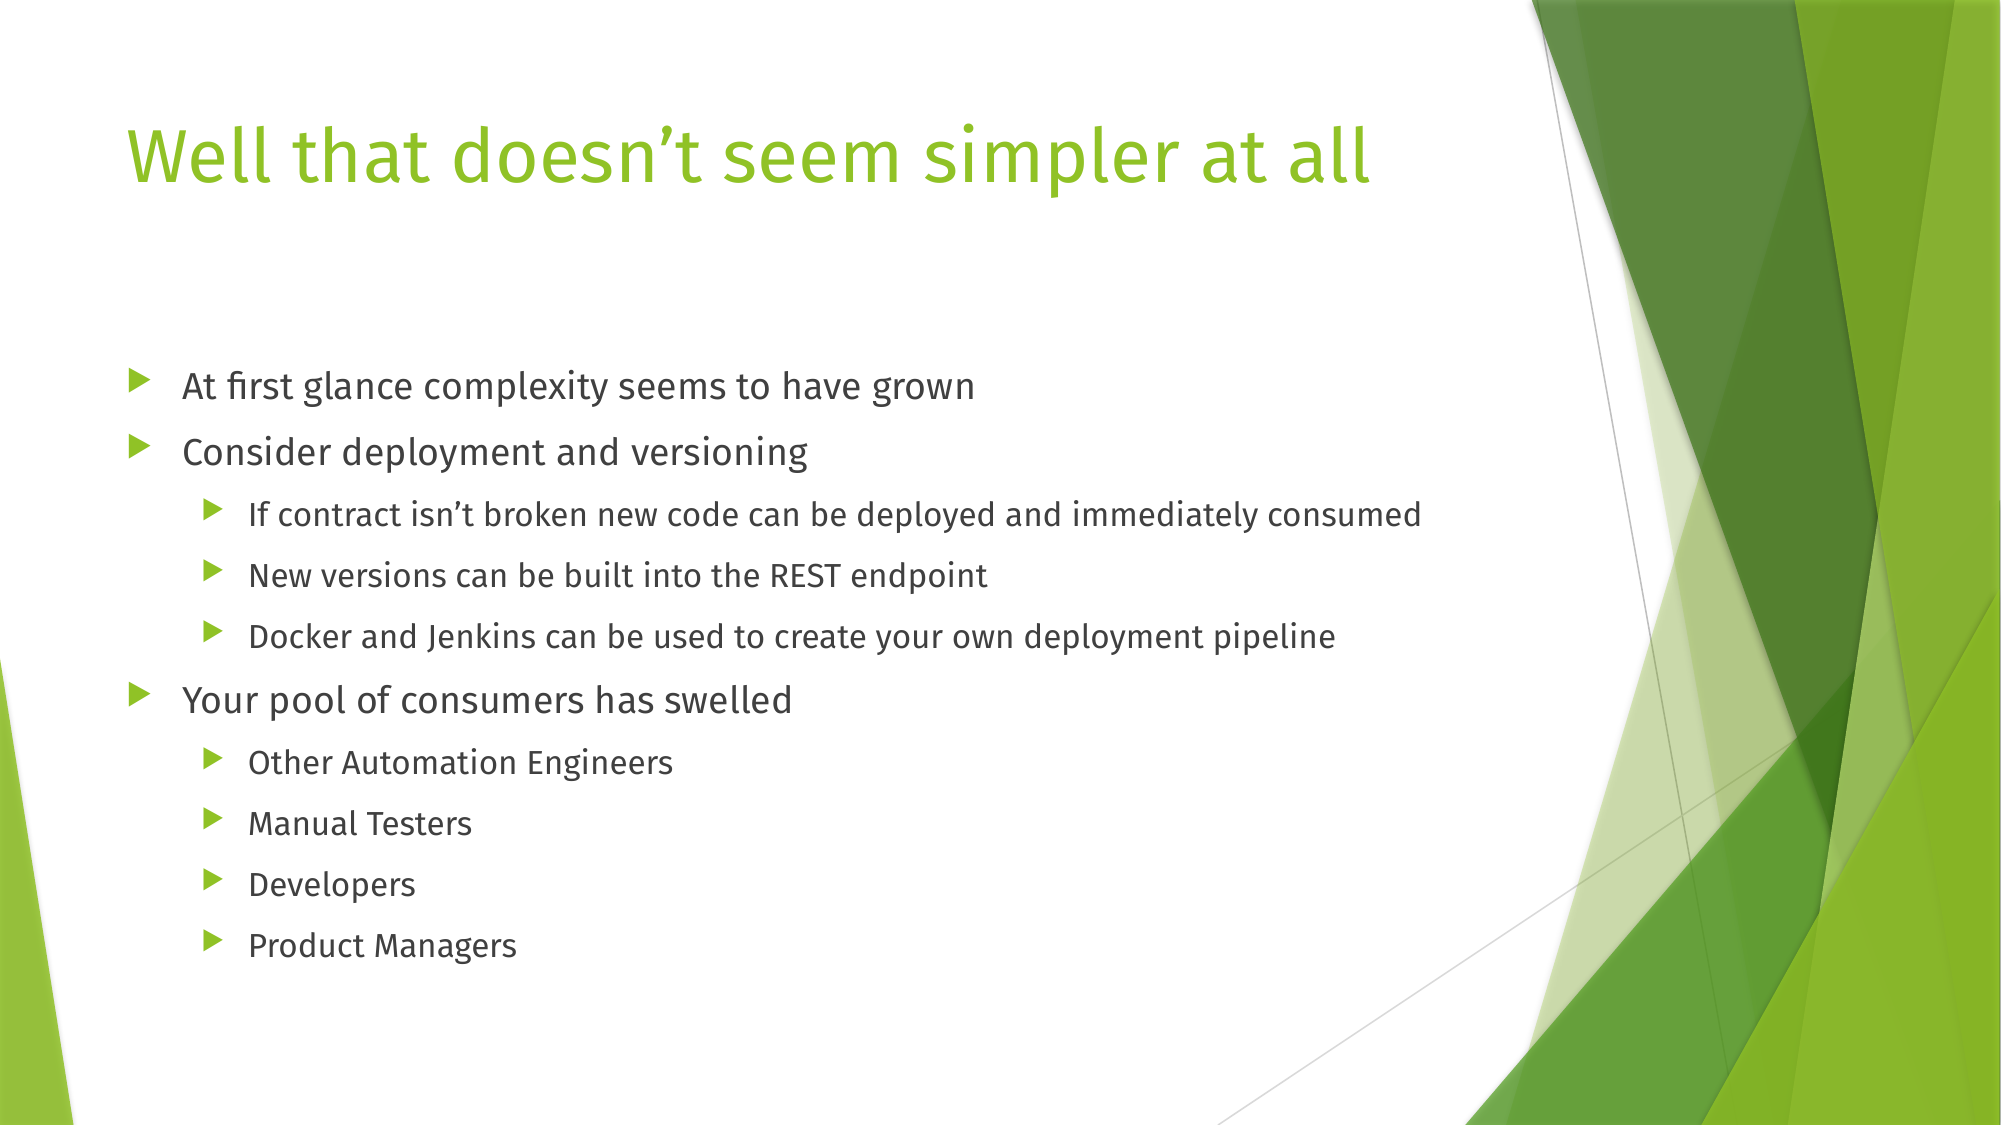

# Well that doesn’t seem simpler at all
At first glance complexity seems to have grown
Consider deployment and versioning
If contract isn’t broken new code can be deployed and immediately consumed
New versions can be built into the REST endpoint
Docker and Jenkins can be used to create your own deployment pipeline
Your pool of consumers has swelled
Other Automation Engineers
Manual Testers
Developers
Product Managers